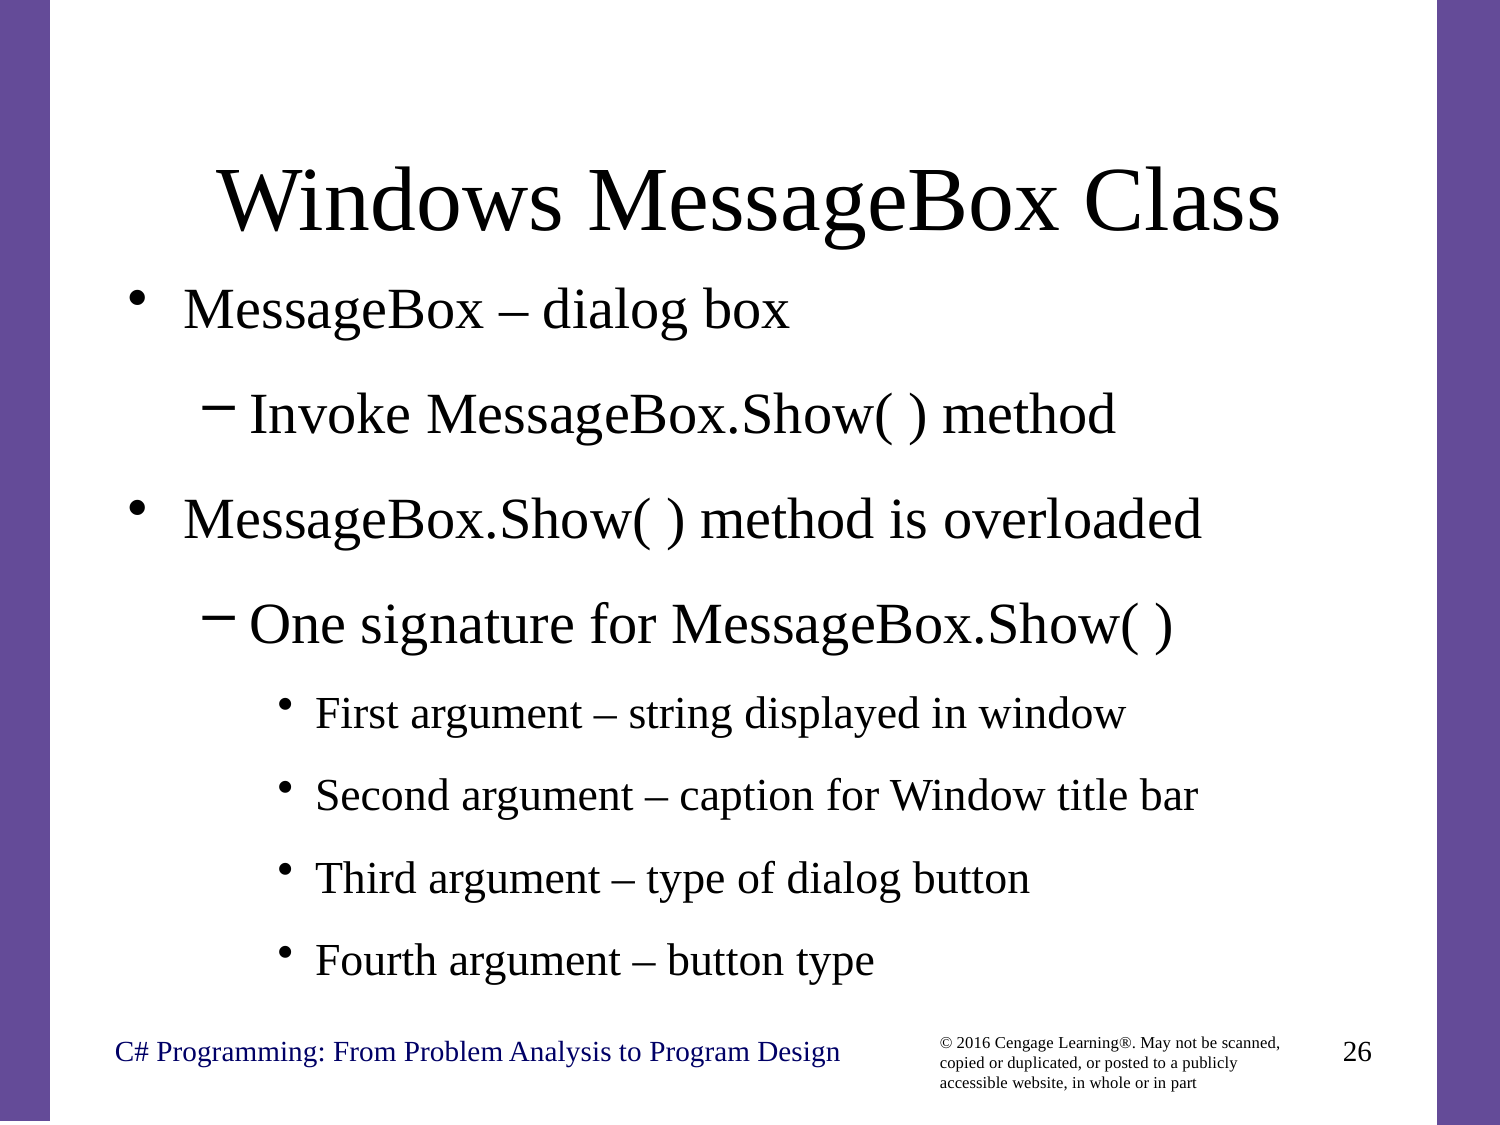

# Windows MessageBox Class
MessageBox – dialog box
Invoke MessageBox.Show( ) method
MessageBox.Show( ) method is overloaded
One signature for MessageBox.Show( )
First argument – string displayed in window
Second argument – caption for Window title bar
Third argument – type of dialog button
Fourth argument – button type

C# Programming: From Problem Analysis to Program Design

26